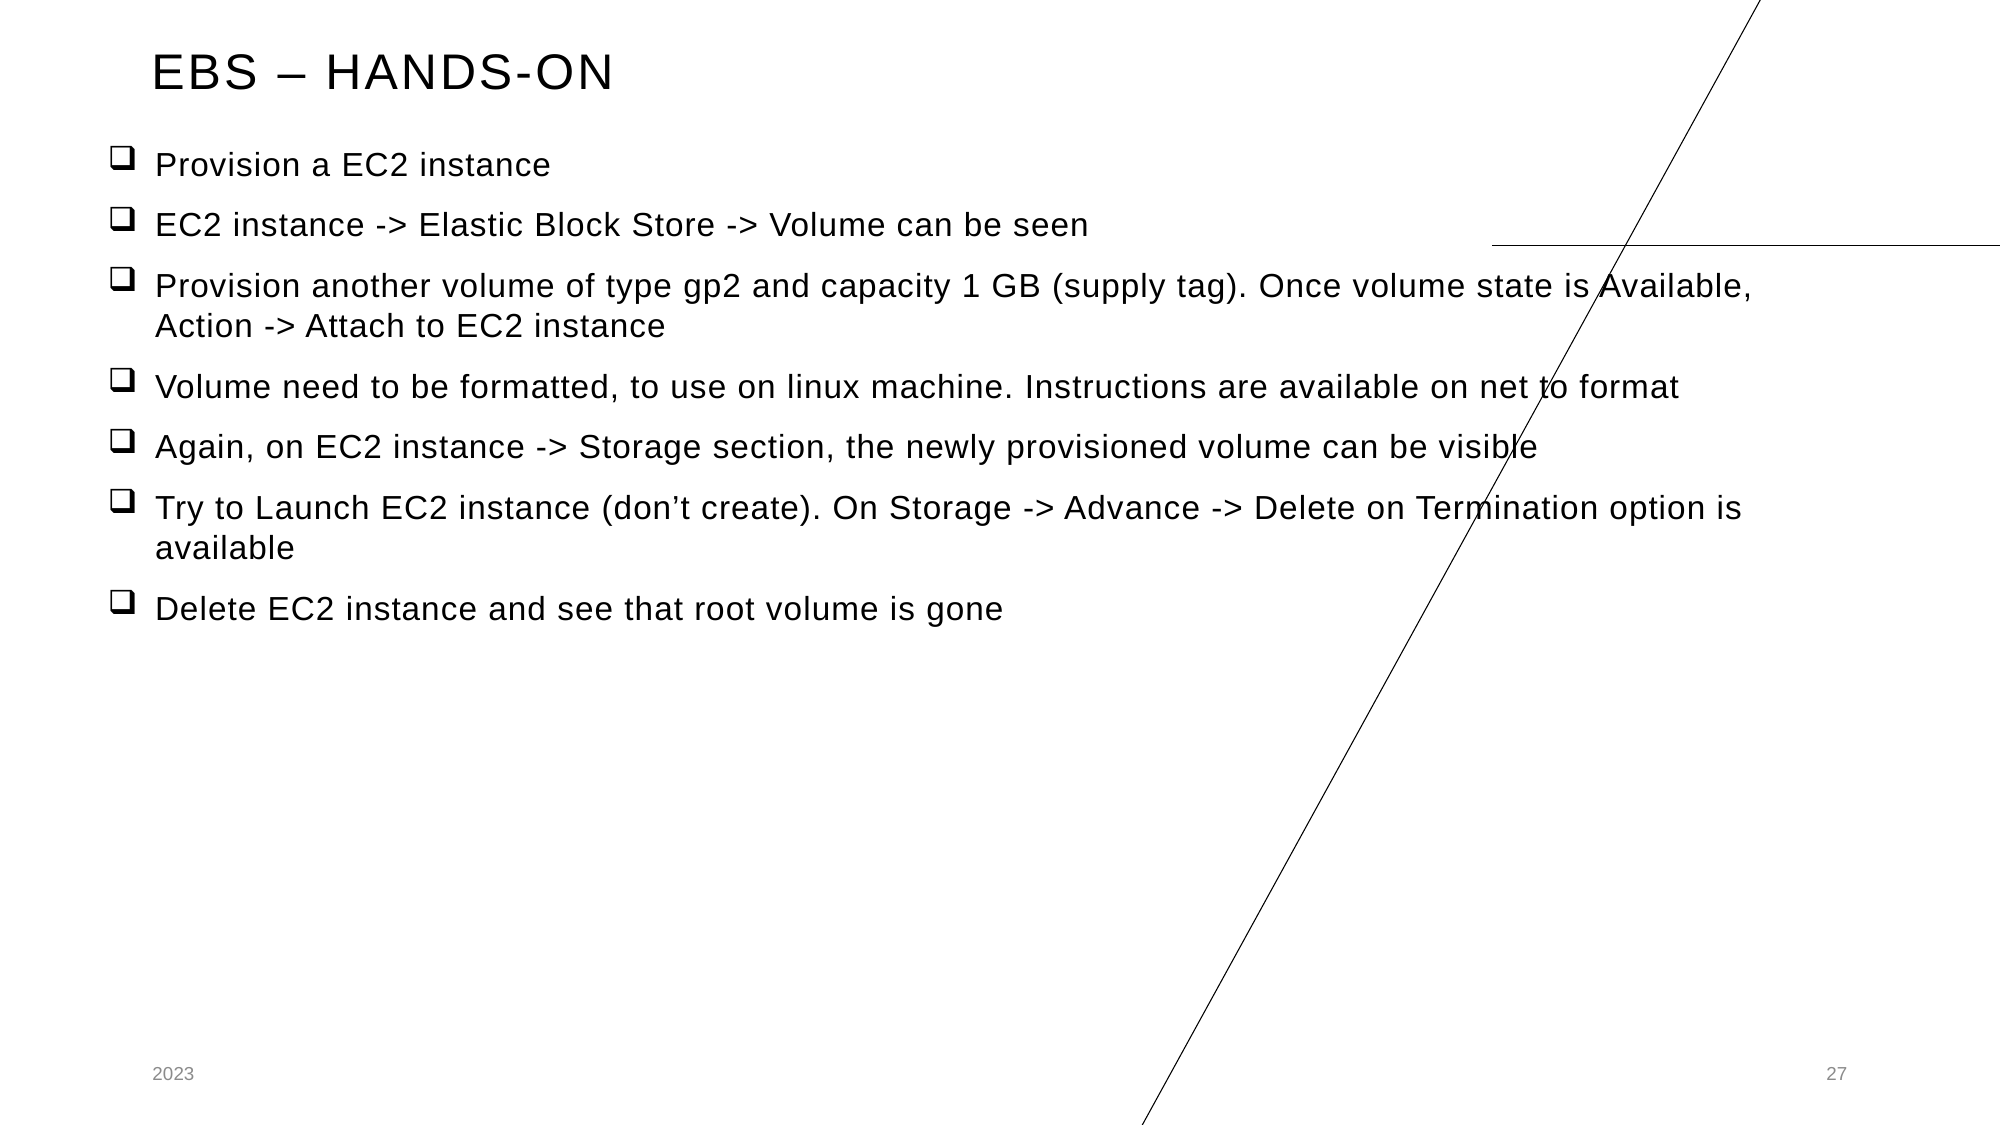

# EBS – hands-on
Provision a EC2 instance
EC2 instance -> Elastic Block Store -> Volume can be seen
Provision another volume of type gp2 and capacity 1 GB (supply tag). Once volume state is Available, Action -> Attach to EC2 instance
Volume need to be formatted, to use on linux machine. Instructions are available on net to format
Again, on EC2 instance -> Storage section, the newly provisioned volume can be visible
Try to Launch EC2 instance (don’t create). On Storage -> Advance -> Delete on Termination option is available
Delete EC2 instance and see that root volume is gone

2023
27